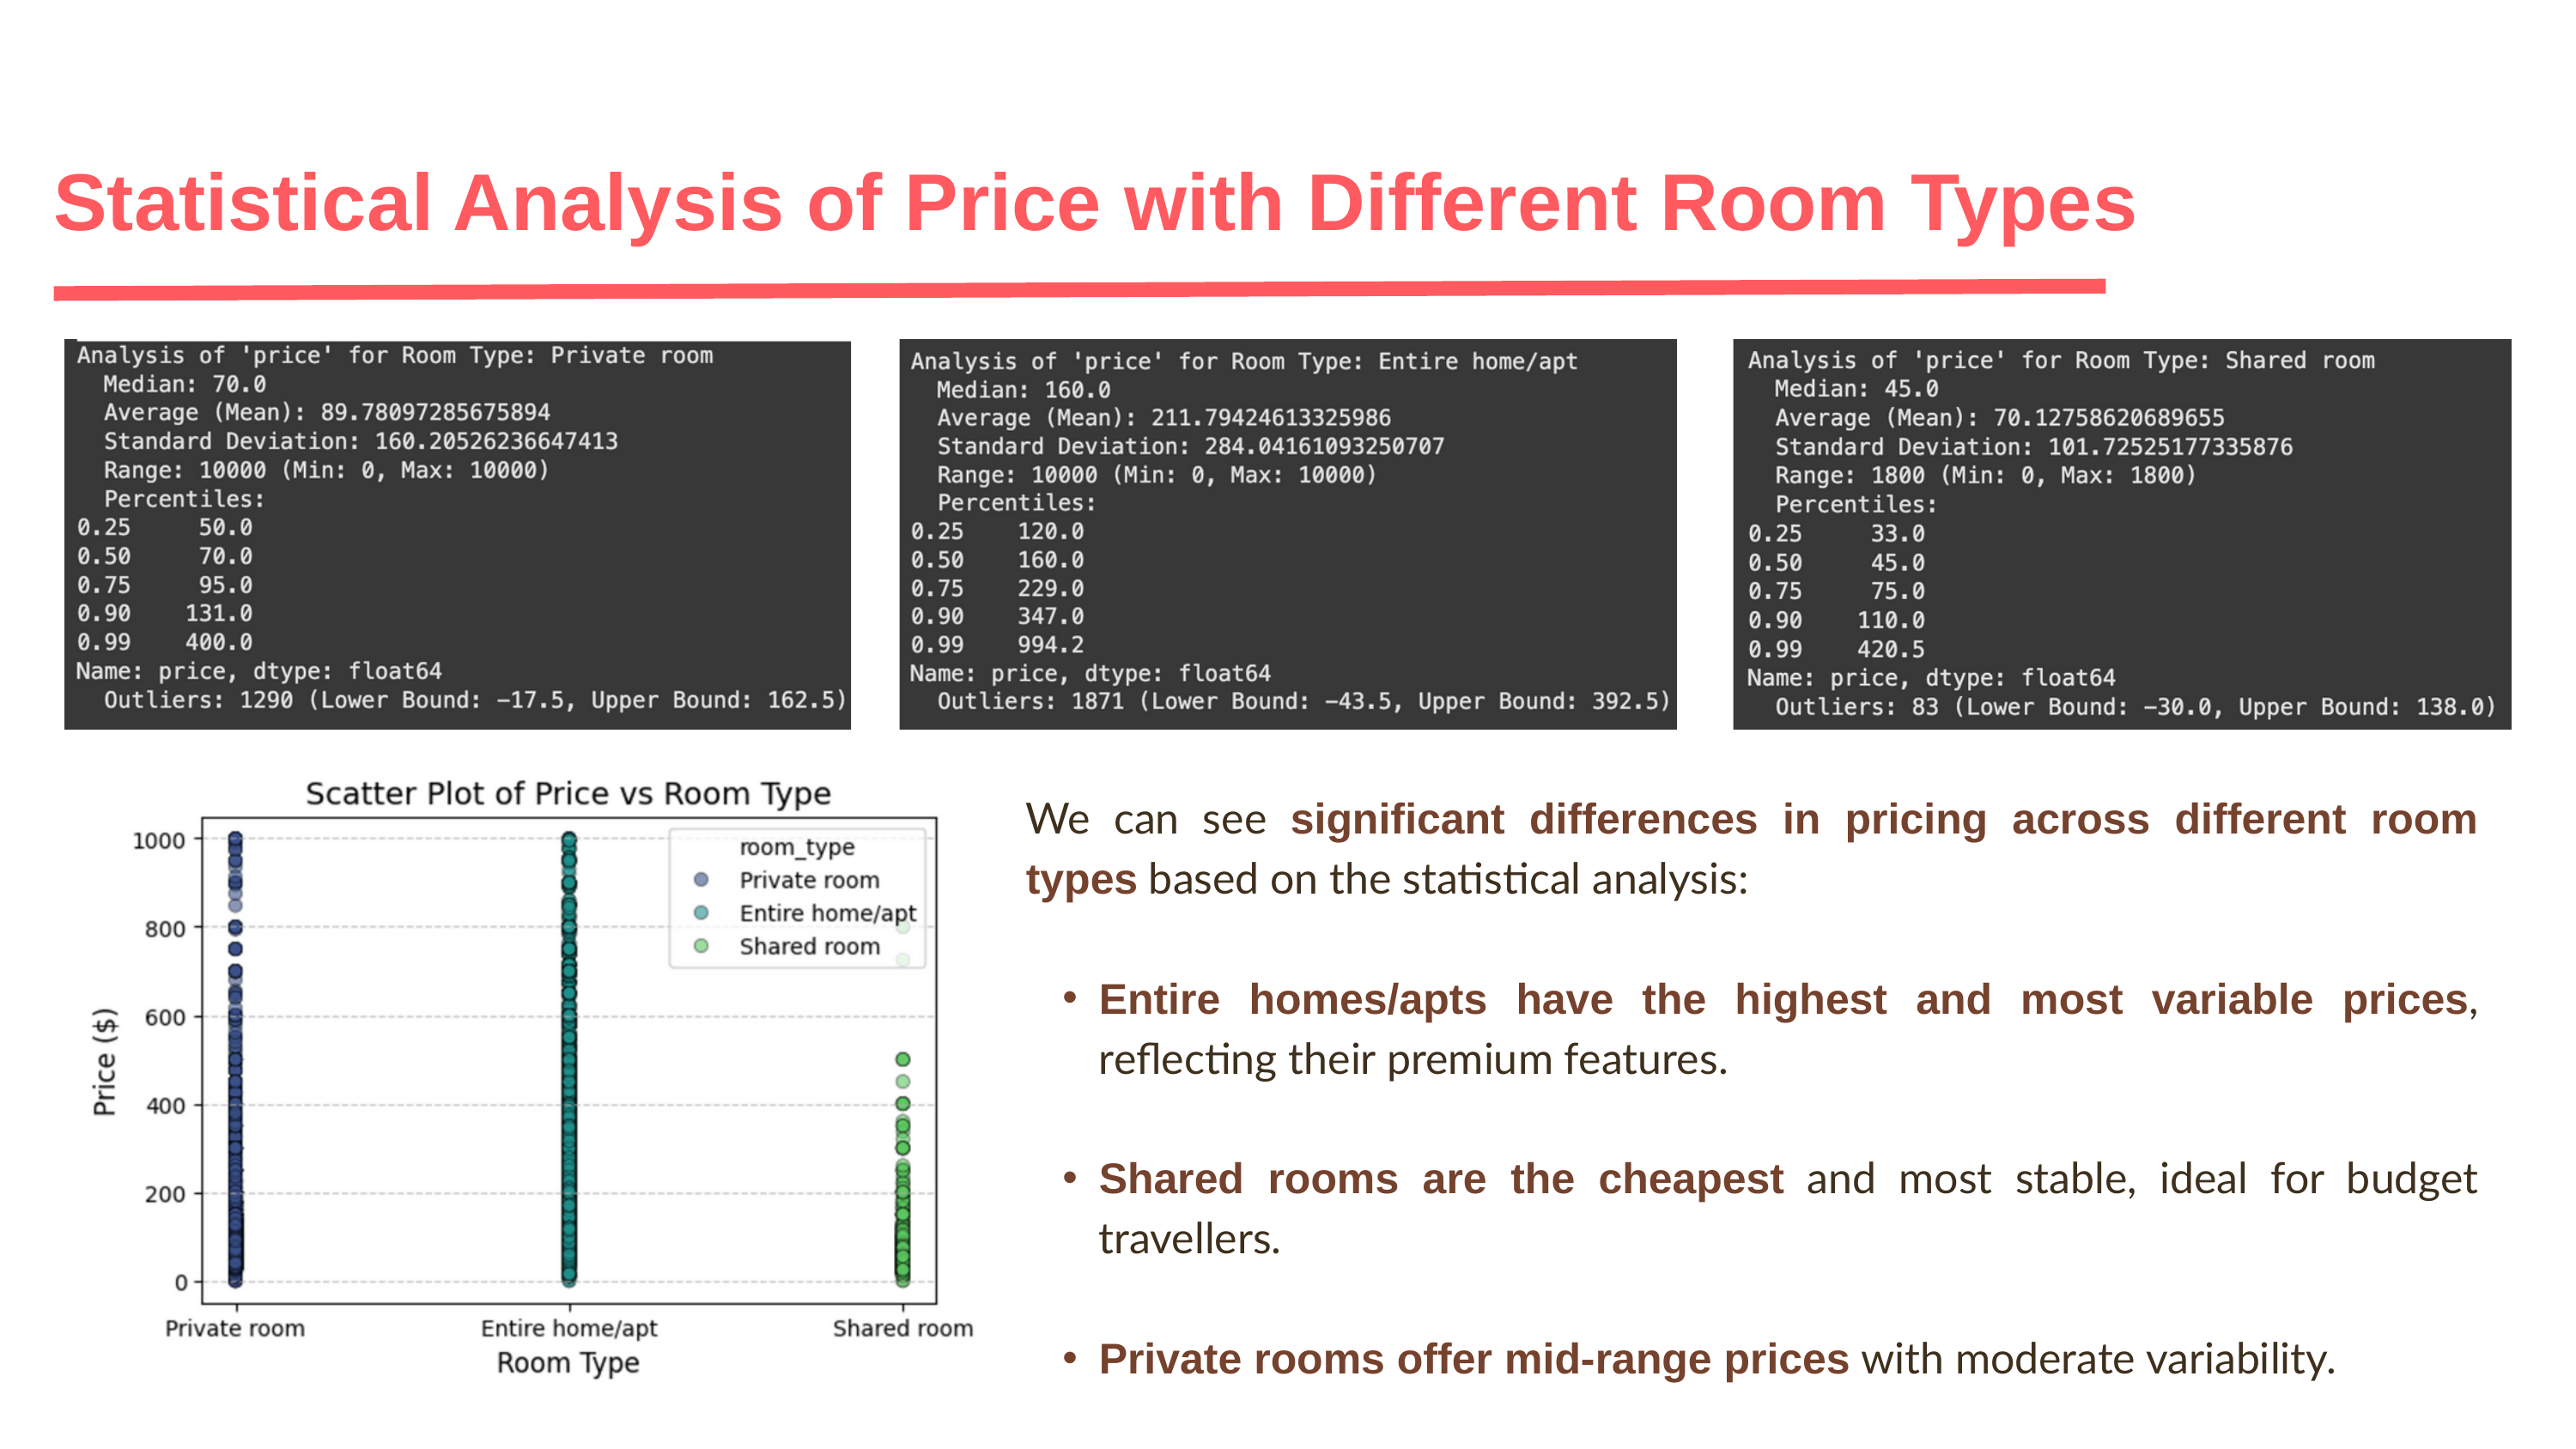

Statistical Analysis of Price with Different Room Types

We can see significant differences in pricing across different room types based on the statistical analysis:

Entire homes/apts have the highest and most variable prices, reflecting their premium features.

Shared rooms are the cheapest and most stable, ideal for budget travellers.

Private rooms offer mid-range prices with moderate variability.